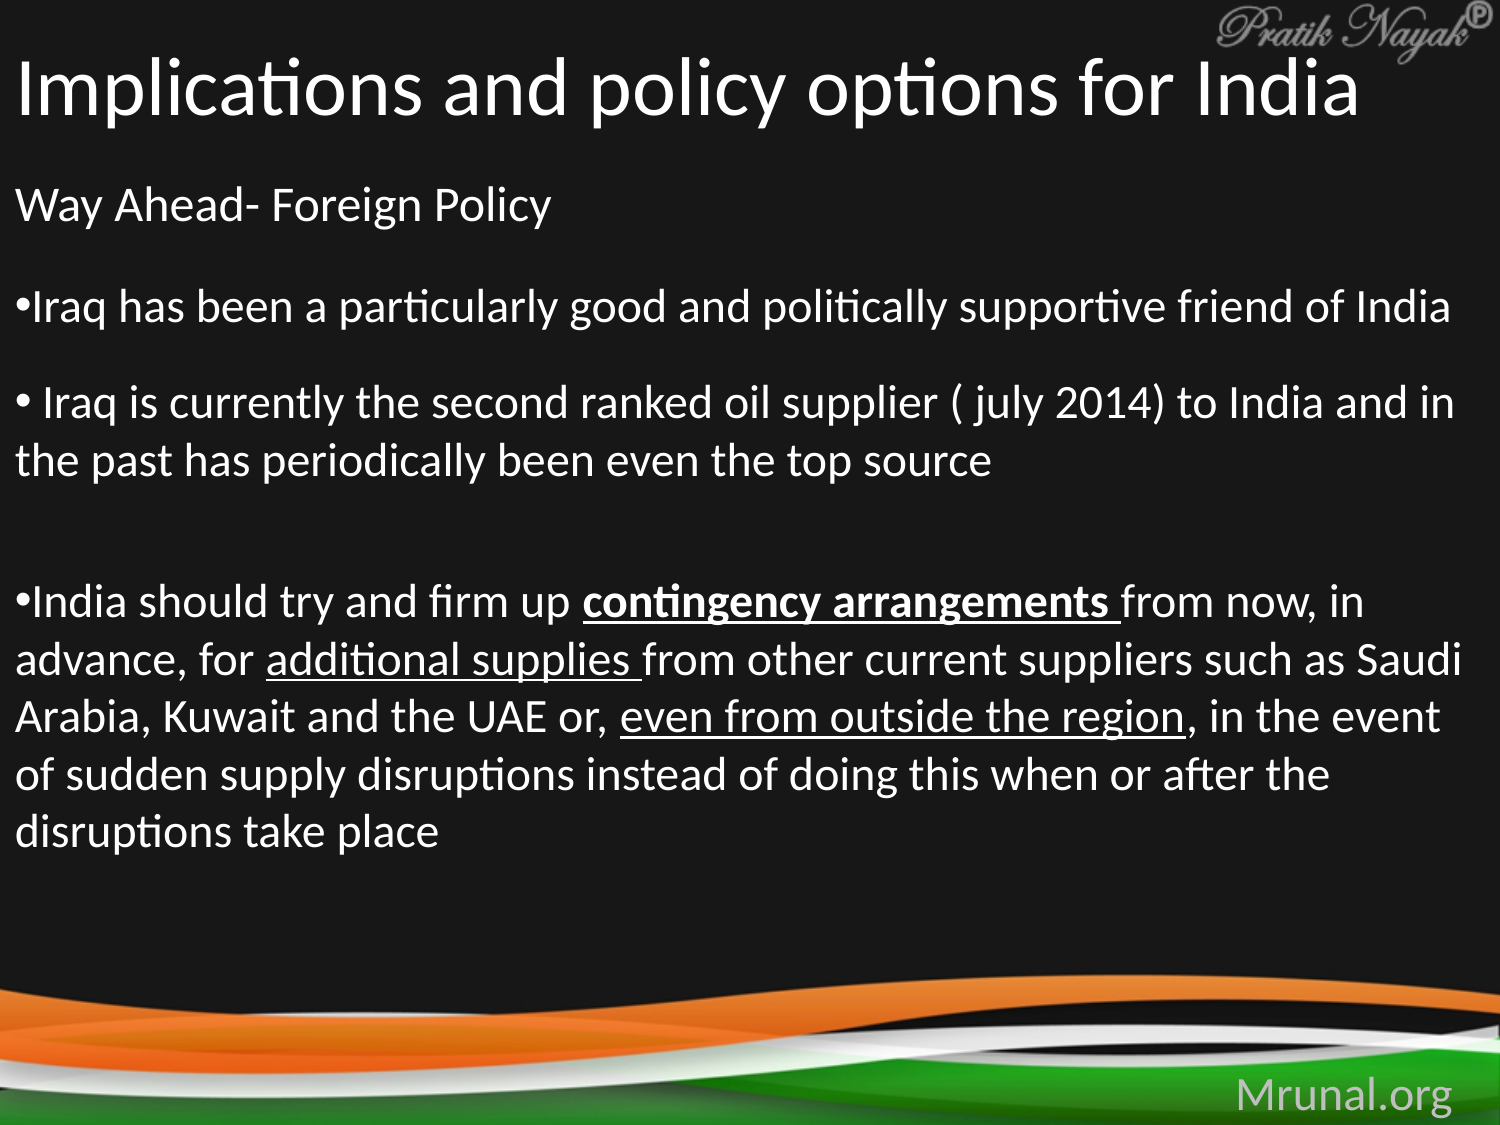

# Implications and policy options for India
Way Ahead- Foreign Policy
Iraq has been a particularly good and politically supportive friend of India
 Iraq is currently the second ranked oil supplier ( july 2014) to India and in the past has periodically been even the top source
India should try and firm up contingency arrangements from now, in advance, for additional supplies from other current suppliers such as Saudi Arabia, Kuwait and the UAE or, even from outside the region, in the event of sudden supply disruptions instead of doing this when or after the disruptions take place
Mrunal.org